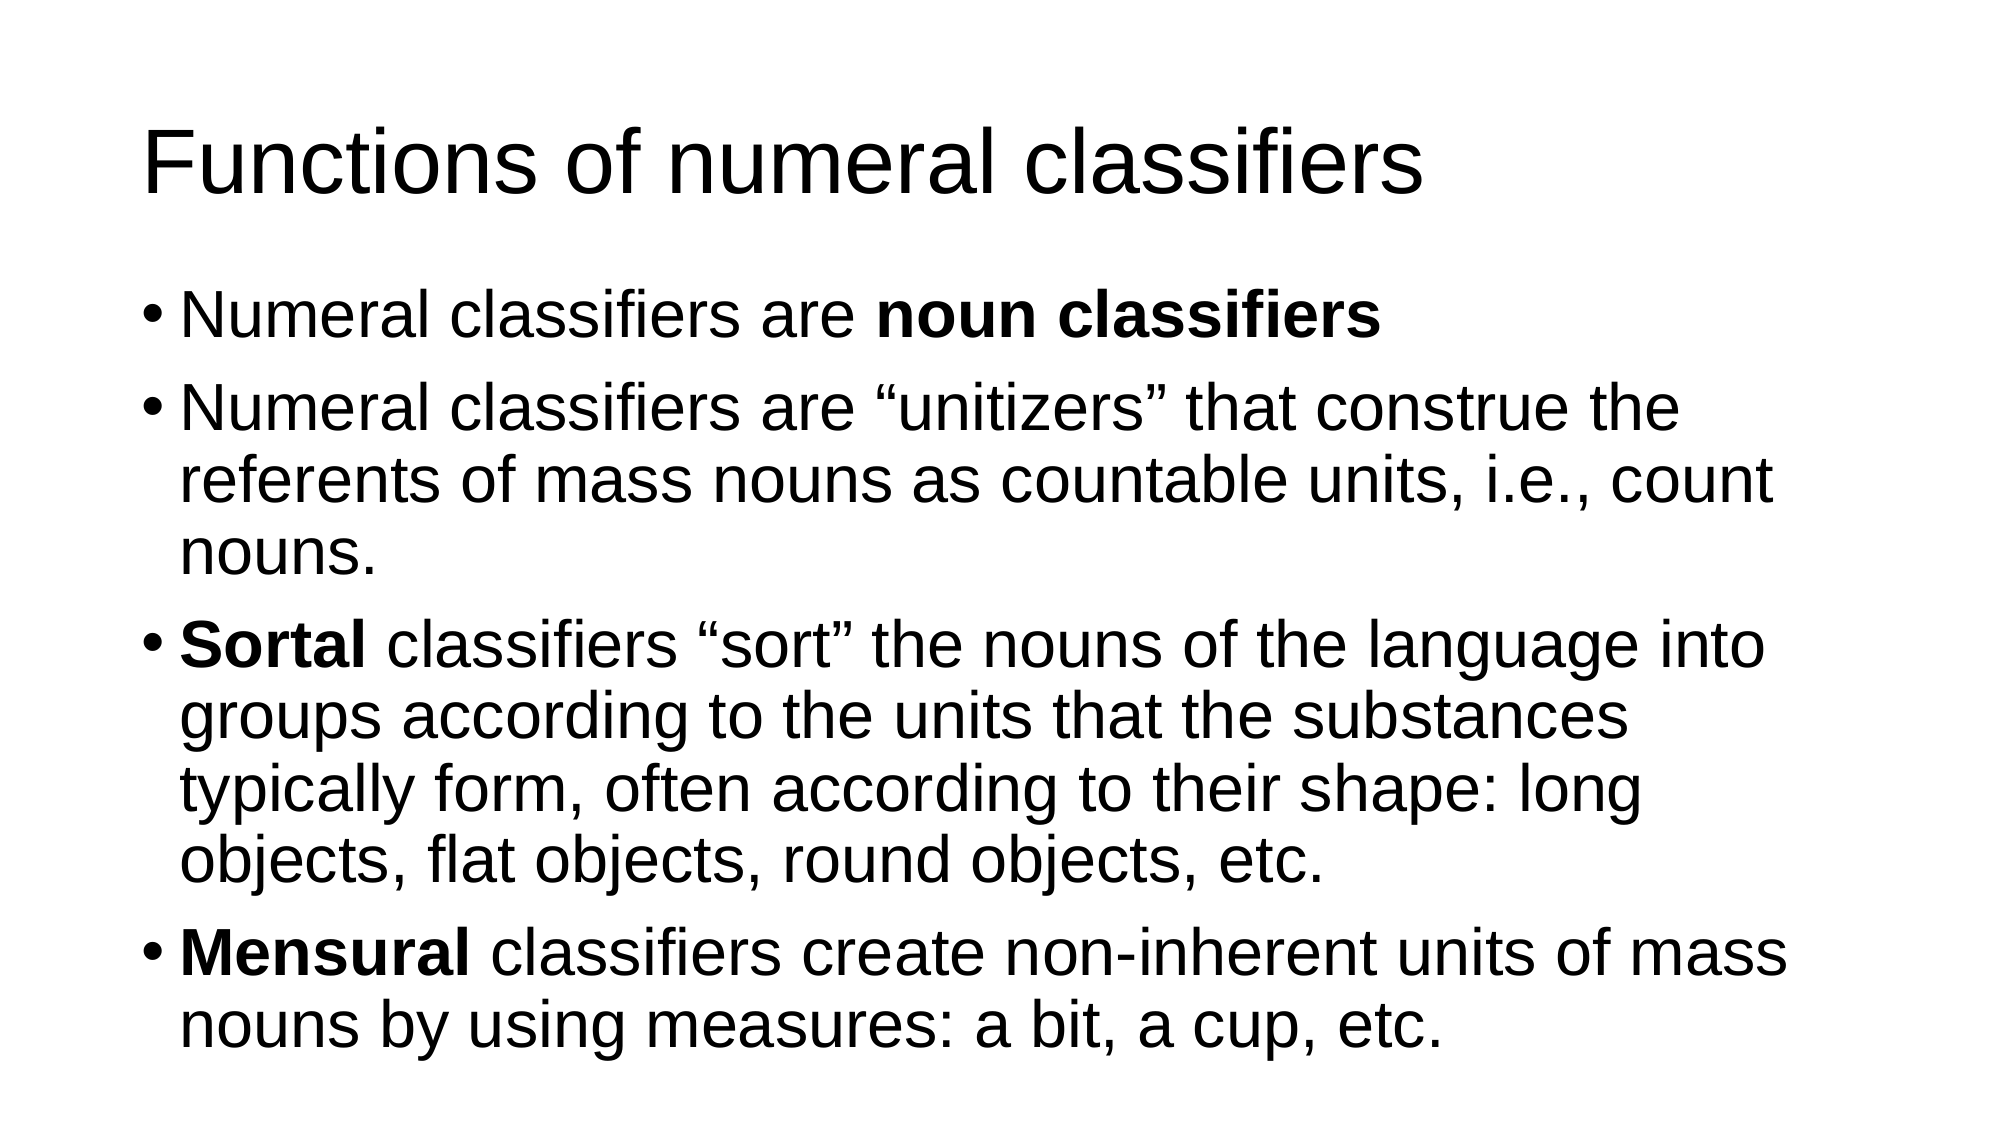

# Functions of numeral classifiers
Numeral classifiers are noun classifiers
Numeral classifiers are “unitizers” that construe the referents of mass nouns as countable units, i.e., count nouns.
Sortal classifiers “sort” the nouns of the language into groups according to the units that the substances typically form, often according to their shape: long objects, flat objects, round objects, etc.
Mensural classifiers create non-inherent units of mass nouns by using measures: a bit, a cup, etc.